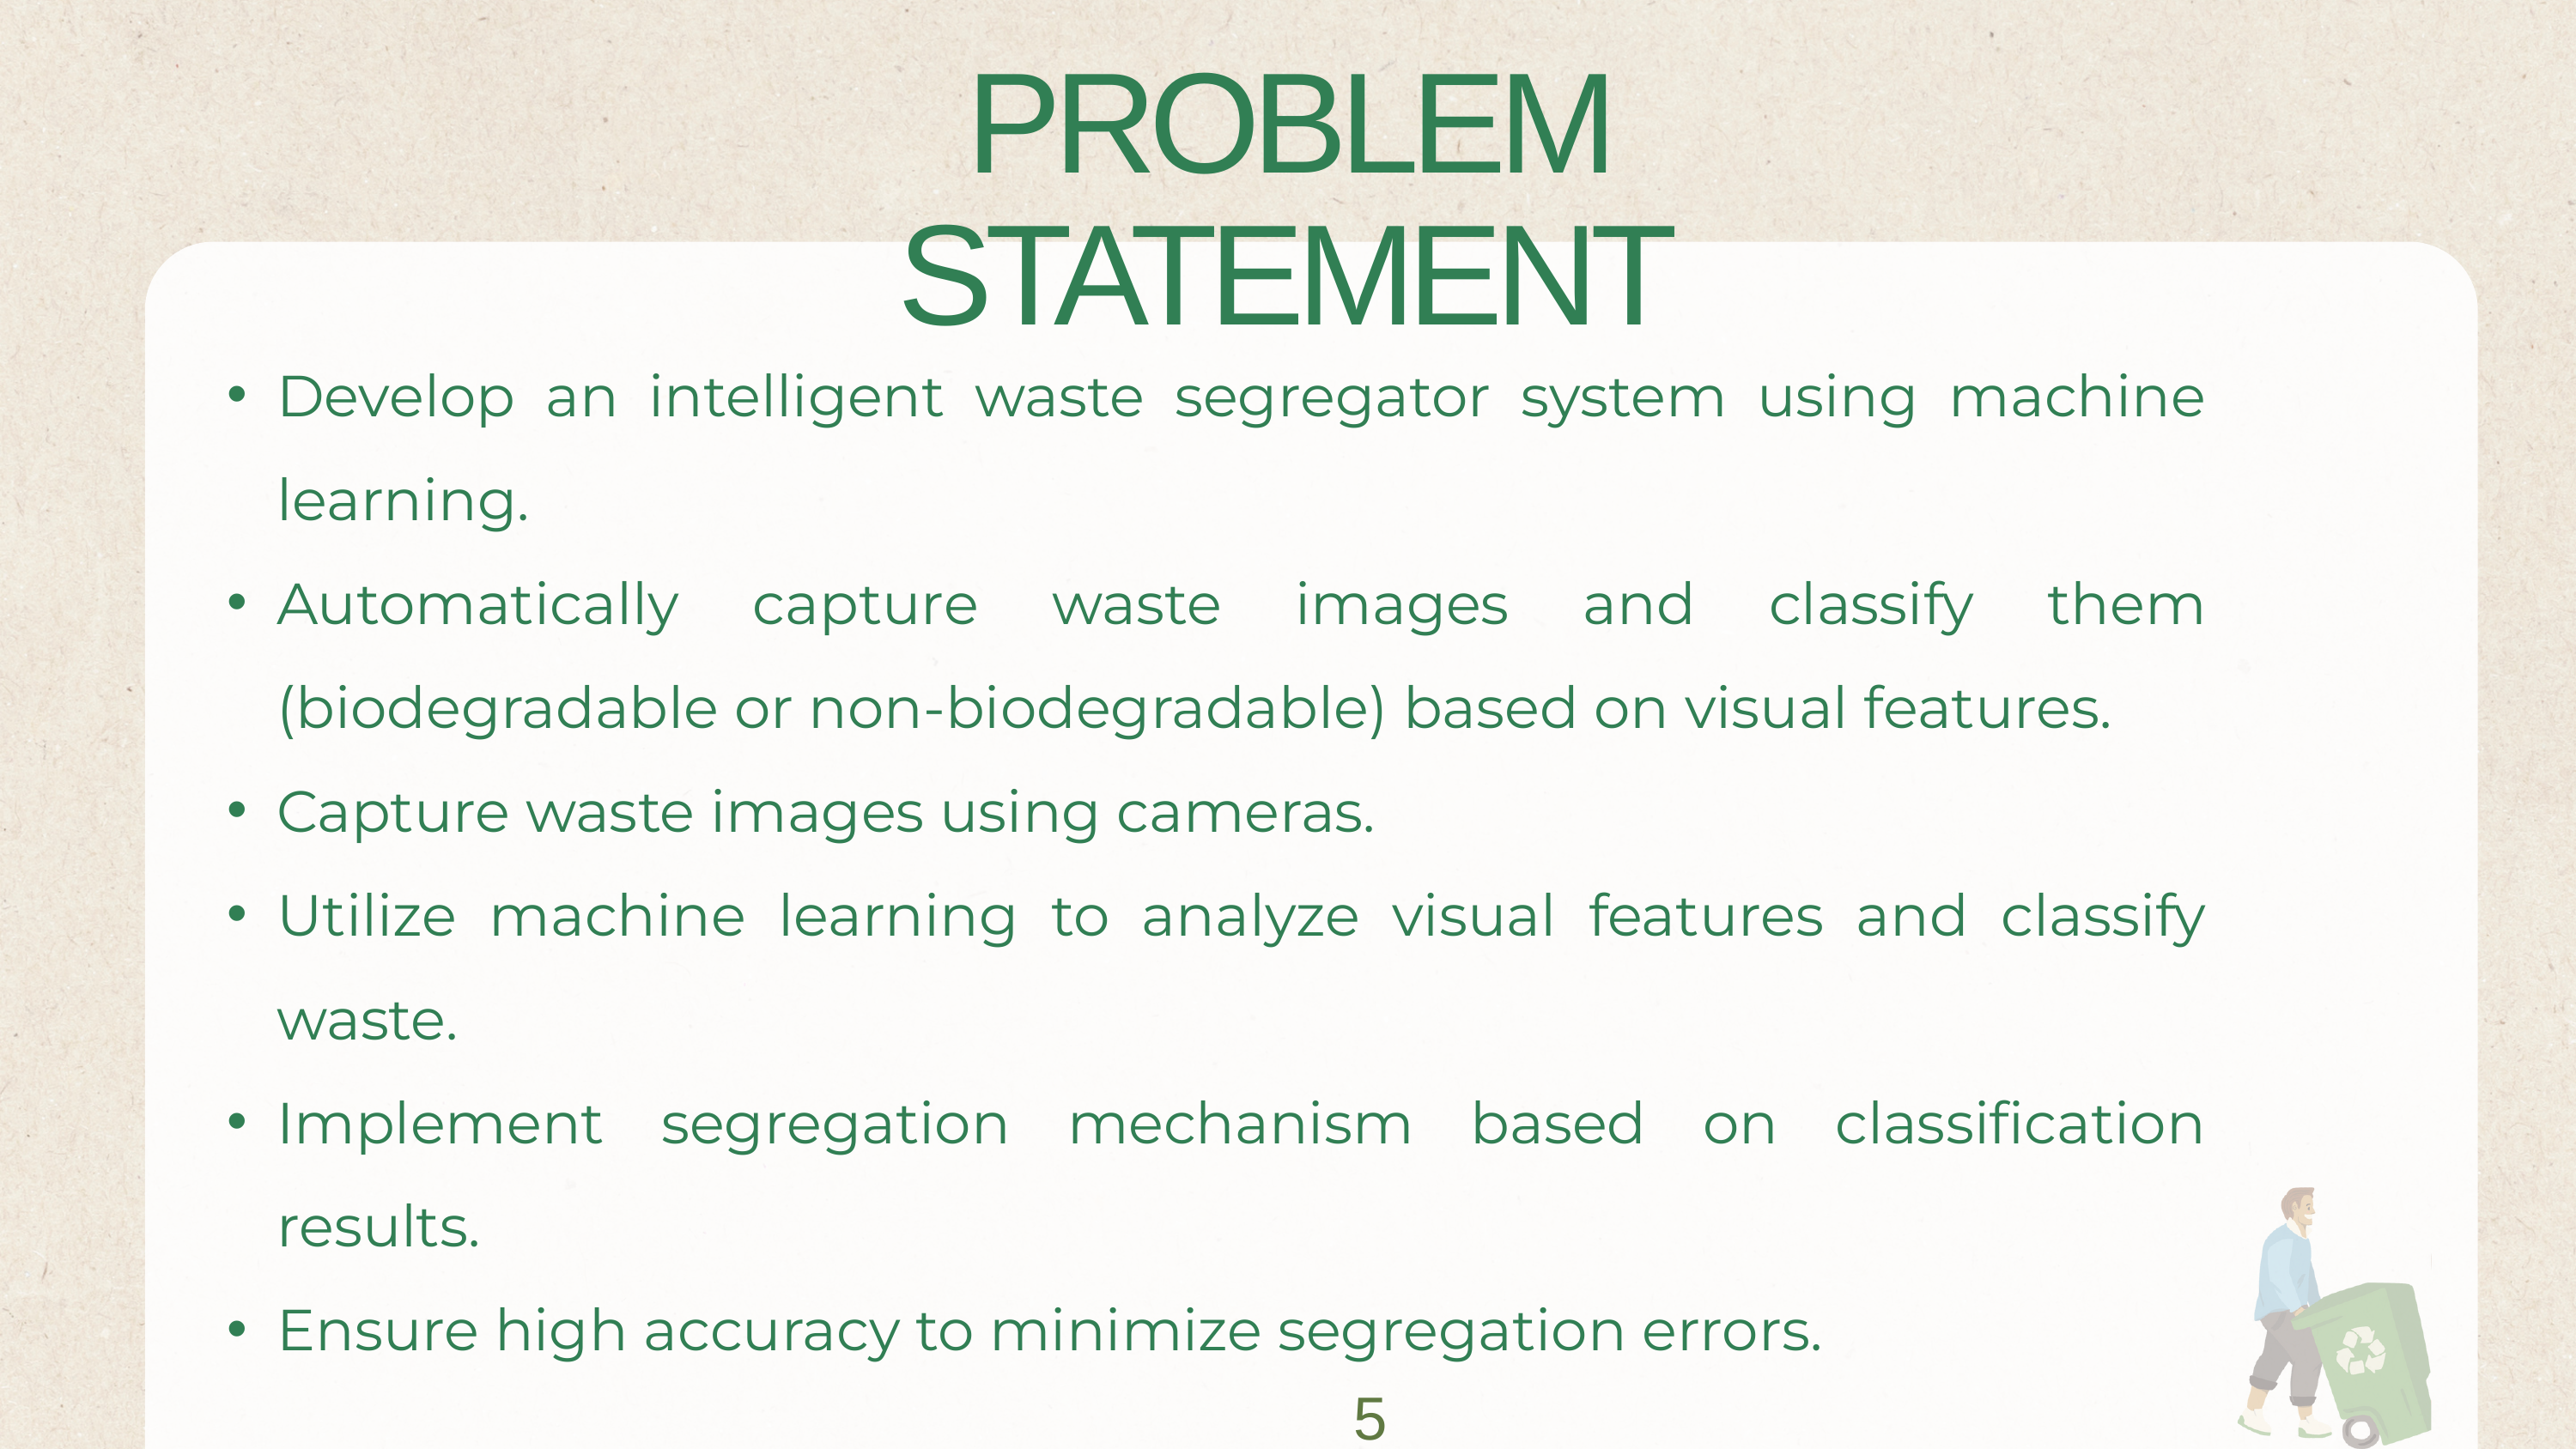

PROBLEM STATEMENT

Develop an intelligent waste segregator system using machine learning.
Automatically capture waste images and classify them (biodegradable or non-biodegradable) based on visual features.
Capture waste images using cameras.
Utilize machine learning to analyze visual features and classify waste.
Implement segregation mechanism based on classification results.
Ensure high accuracy to minimize segregation errors.

5